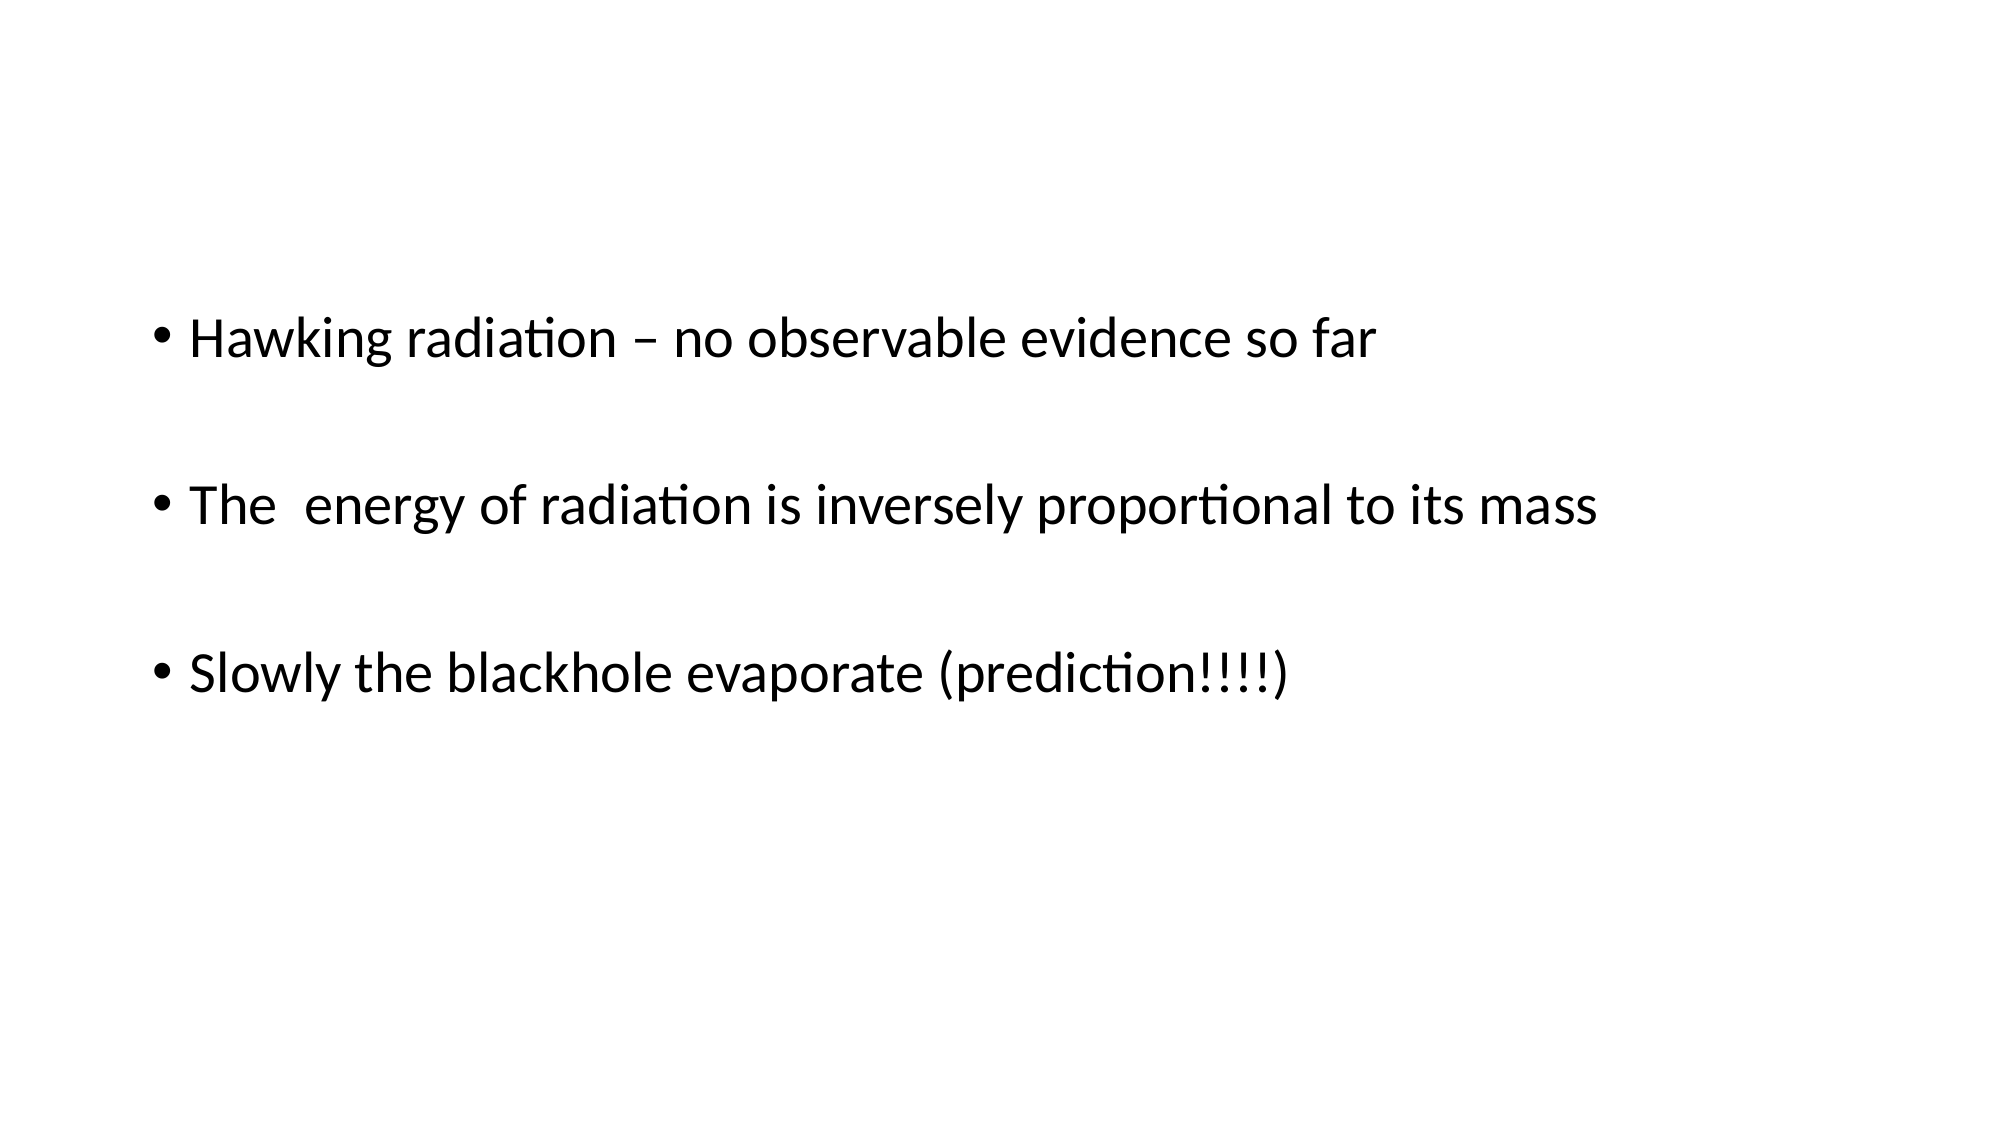

#
Hawking radiation – no observable evidence so far

The  energy of radiation is inversely proportional to its mass

Slowly the blackhole evaporate (prediction!!!!)